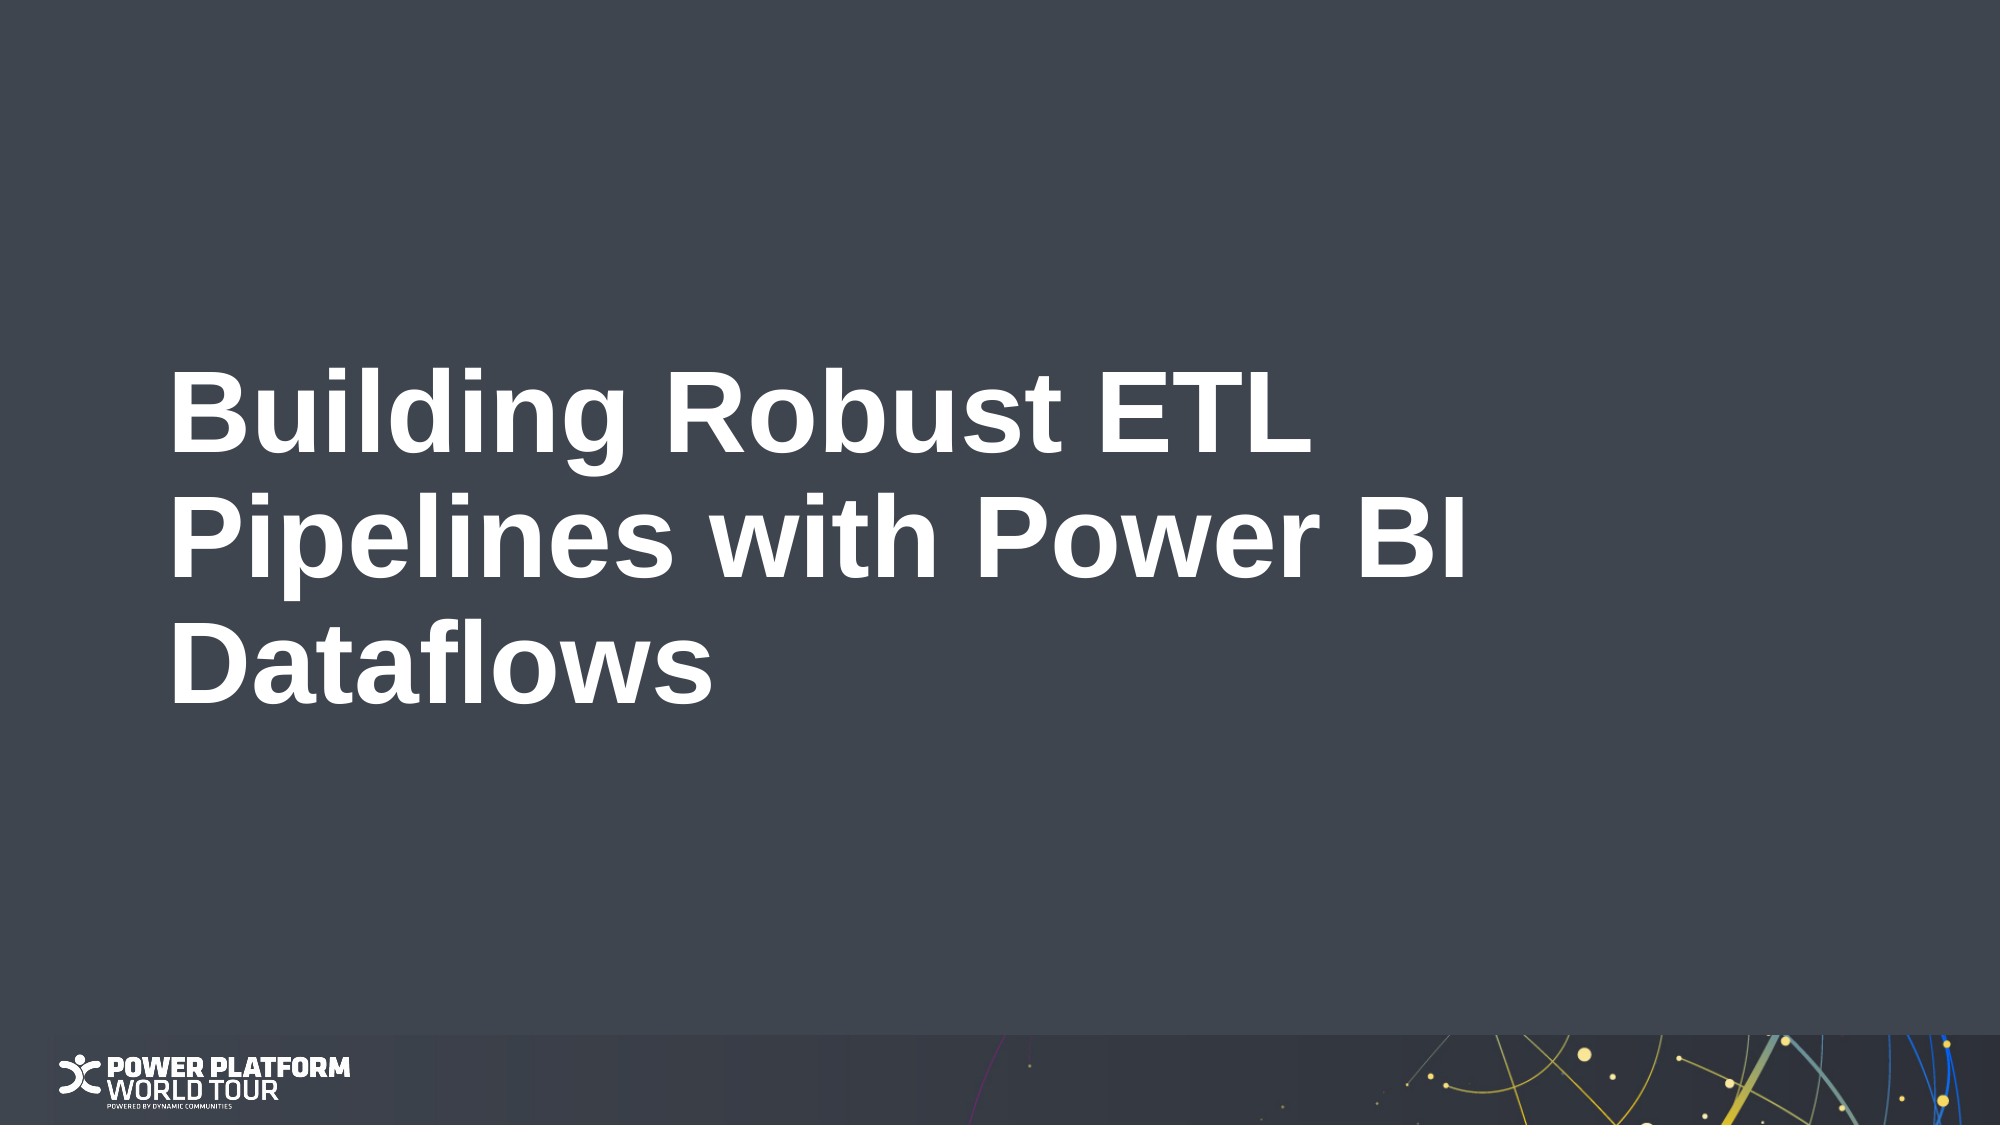

# Building Robust ETL Pipelines with Power BI Dataflows